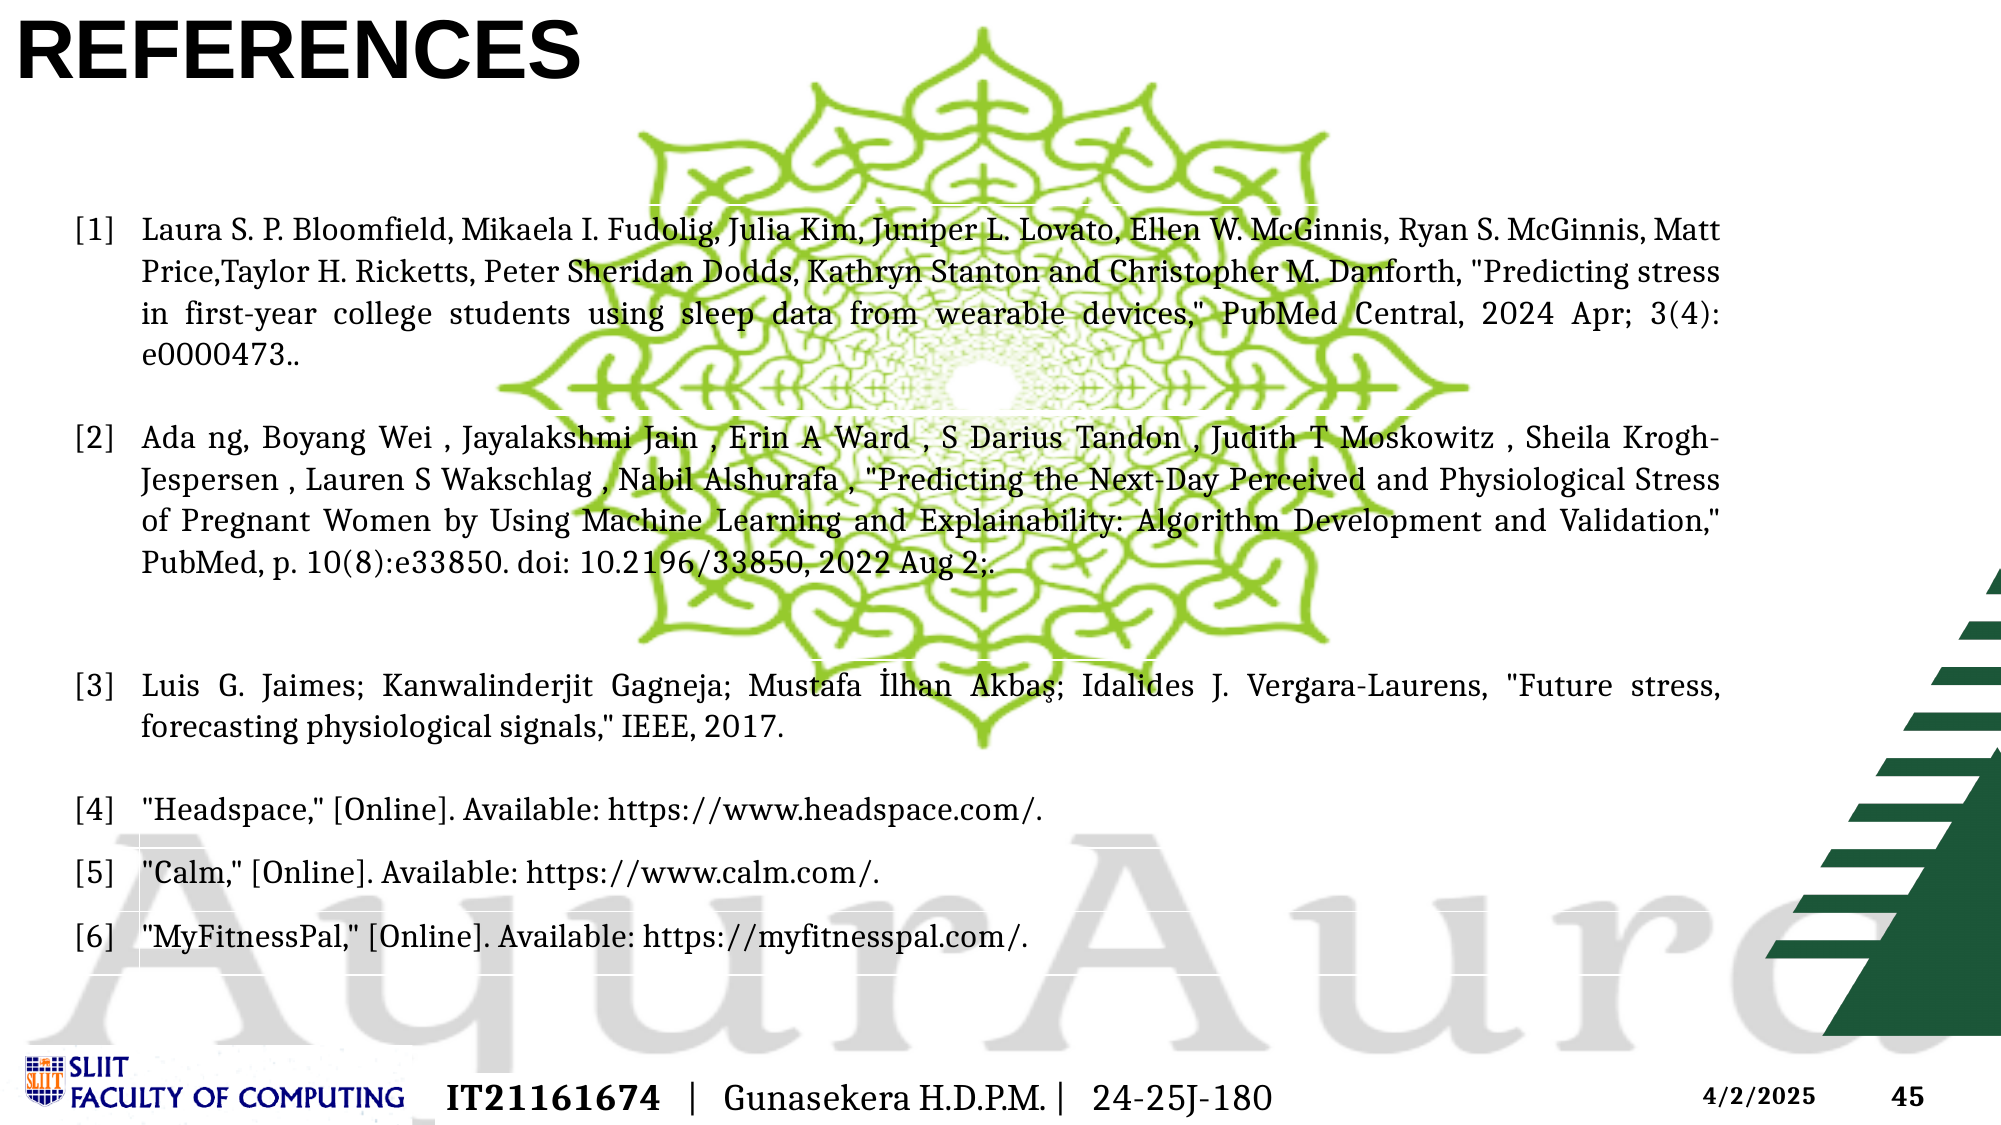

# References
| [1] | Laura S. P. Bloomfield, Mikaela I. Fudolig, Julia Kim, Juniper L. Lovato, Ellen W. McGinnis, Ryan S. McGinnis, Matt Price,Taylor H. Ricketts, Peter Sheridan Dodds, Kathryn Stanton and Christopher M. Danforth, "Predicting stress in first-year college students using sleep data from wearable devices," PubMed Central, 2024 Apr; 3(4): e0000473.. |
| --- | --- |
| [2] | Ada ng, Boyang Wei , Jayalakshmi Jain , Erin A Ward , S Darius Tandon , Judith T Moskowitz , Sheila Krogh-Jespersen , Lauren S Wakschlag , Nabil Alshurafa , "Predicting the Next-Day Perceived and Physiological Stress of Pregnant Women by Using Machine Learning and Explainability: Algorithm Development and Validation," PubMed, p. 10(8):e33850. doi: 10.2196/33850, 2022 Aug 2;. |
| [3] | Luis G. Jaimes; Kanwalinderjit Gagneja; Mustafa İlhan Akbaş; Idalides J. Vergara-Laurens, "Future stress, forecasting physiological signals," IEEE, 2017. |
| [4] | "Headspace," [Online]. Available: https://www.headspace.com/. |
| [5] | "Calm," [Online]. Available: https://www.calm.com/. |
| [6] | "MyFitnessPal," [Online]. Available: https://myfitnesspal.com/. |

IT21161674   |   Gunasekera H.D.P.M. |   24-25J-180